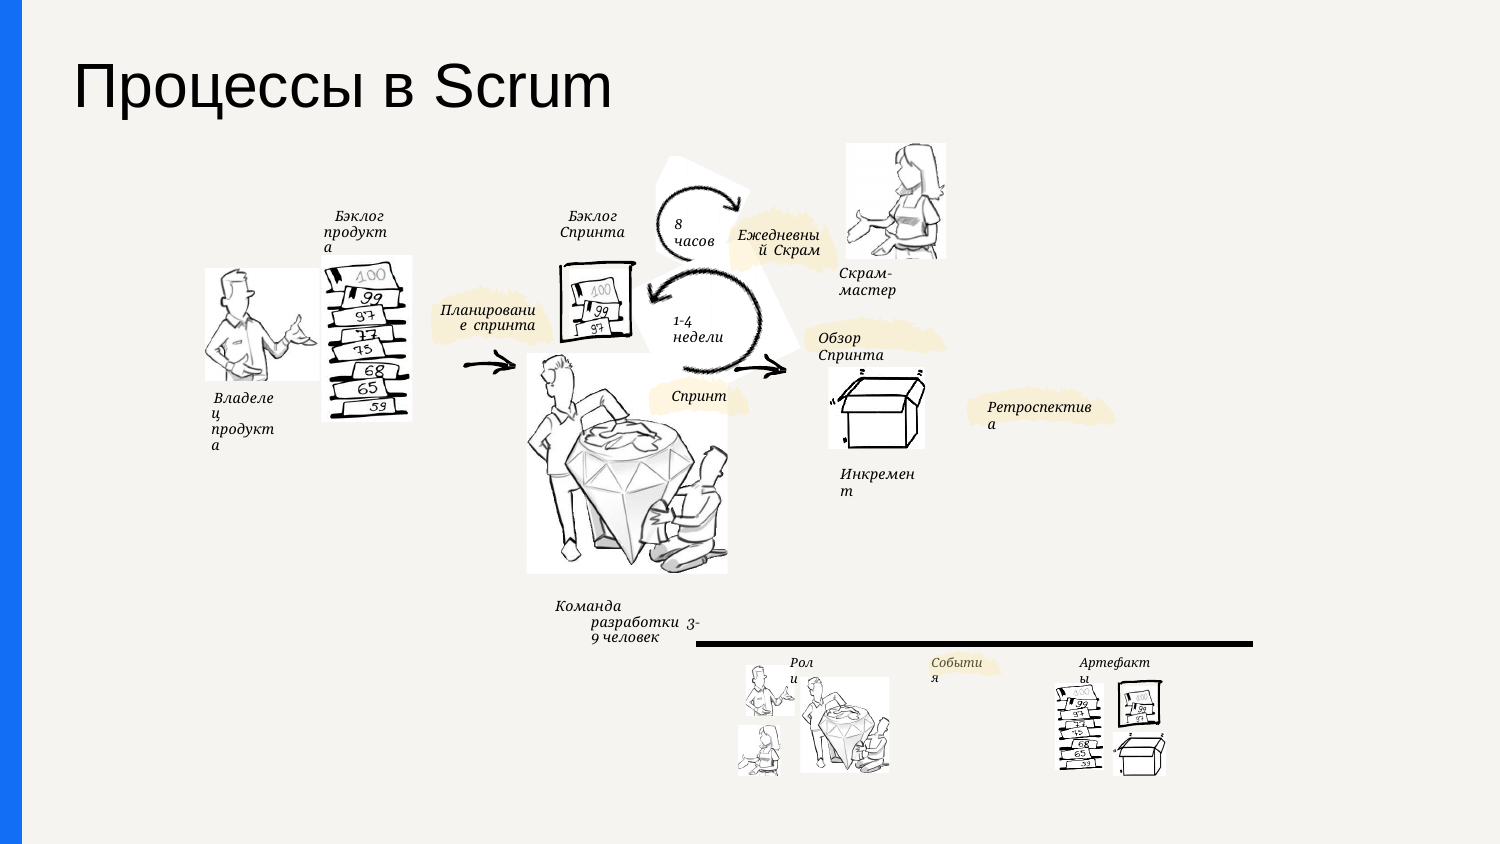

# Процессы в Scrum

Бэклог  продукта
Бэклог  Спринта
8 часов
Ежедневный  Скрам

Скрам-мастер

Планирование  спринта
1-4 недели

Обзор Спринта

Спринт
Владелец  продукта
Ретроспектива
Инкремент
Команда разработки  3-9 человек

События
Роли
Артефакты